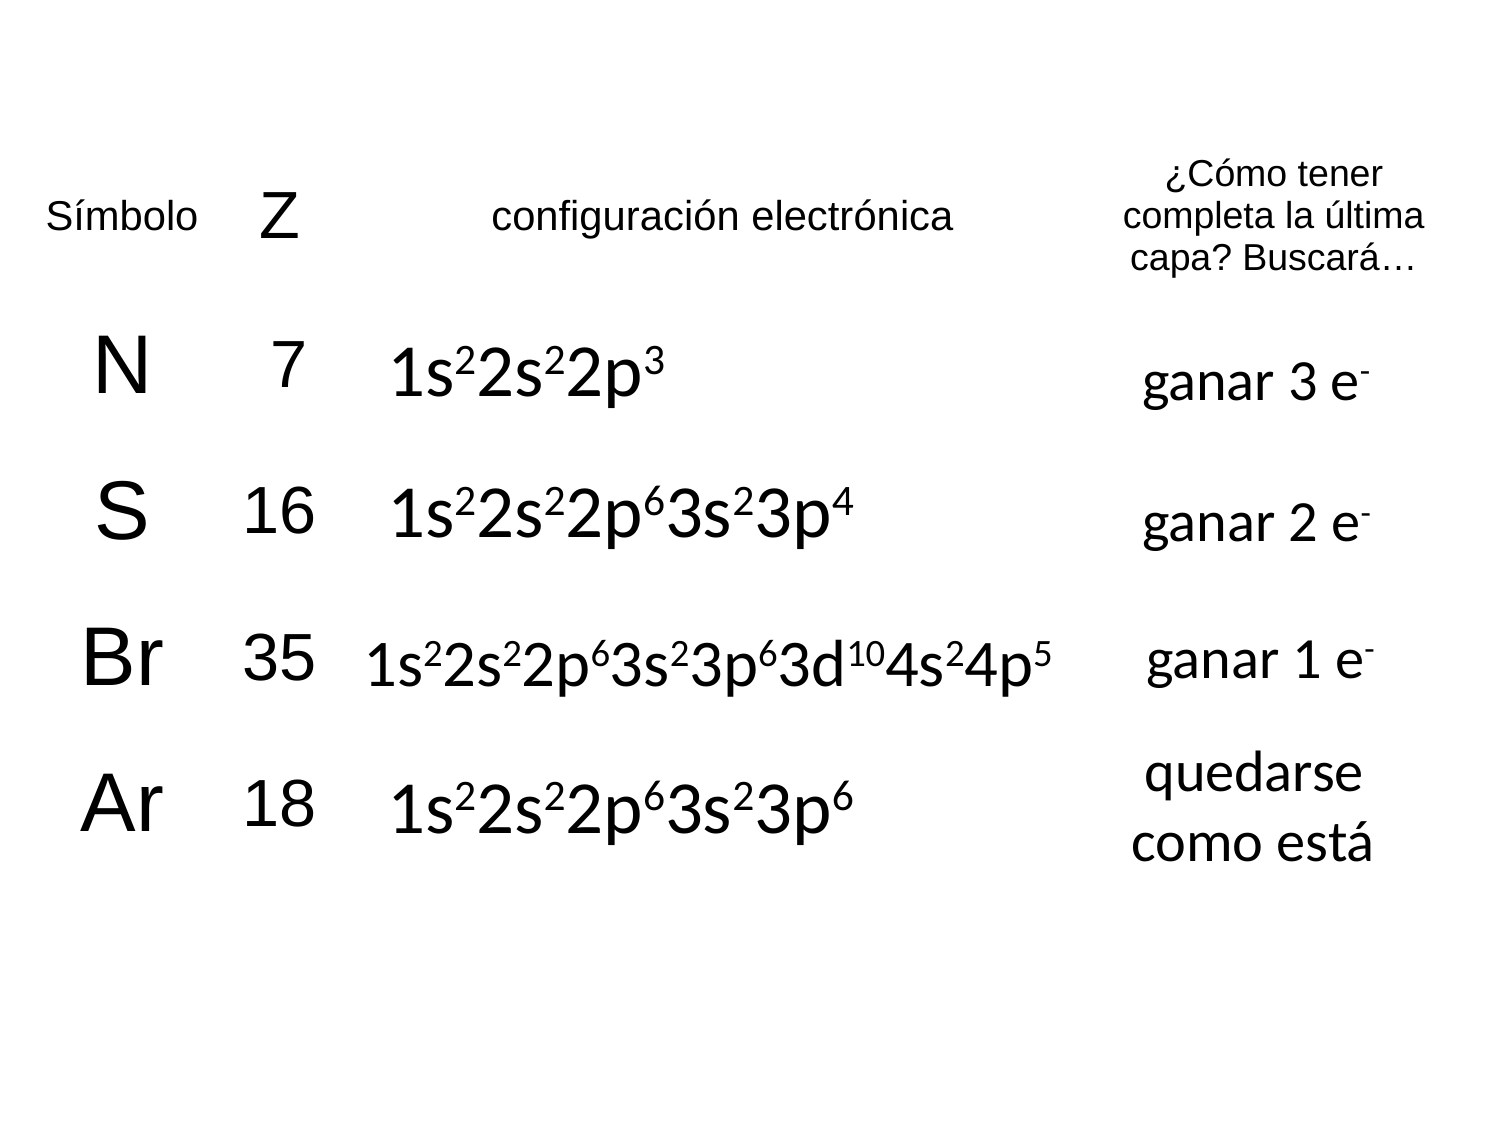

| Símbolo | Z | configuración electrónica | ¿Cómo tener completa la última capa? Buscará… |
| --- | --- | --- | --- |
| N | 7 |  |  |
| S | 16 |  |  |
| Br | 35 |  |  |
| Ar | 18 |  |  |
1s22s22p3
 ganar 3 e-
1s22s22p63s23p4
 ganar 2 e-
1s22s22p63s23p63d104s24p5
 ganar 1 e-
 quedarse como está
1s22s22p63s23p6